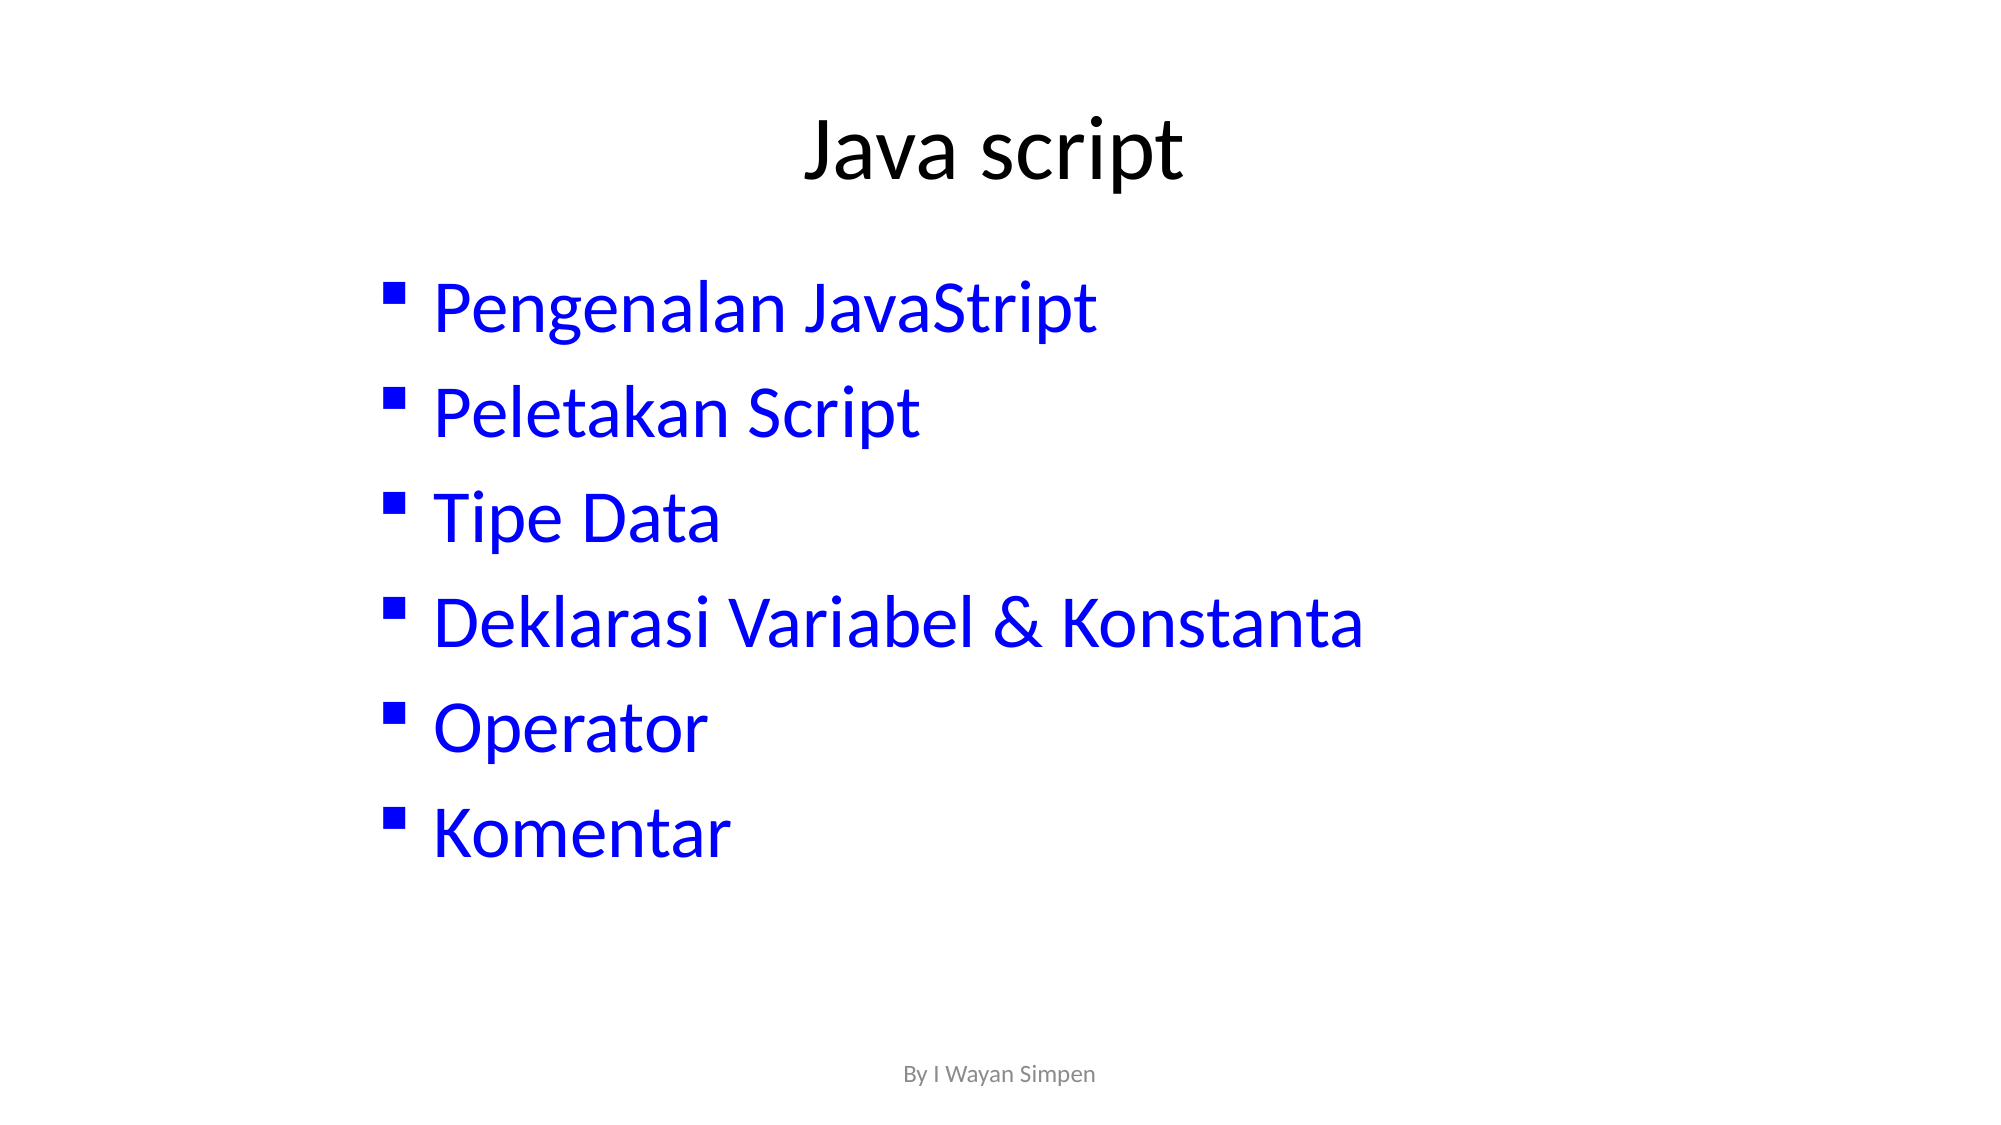

# Java script
Pengenalan JavaStript
Peletakan Script
Tipe Data
Deklarasi Variabel & Konstanta
Operator
Komentar
By I Wayan Simpen